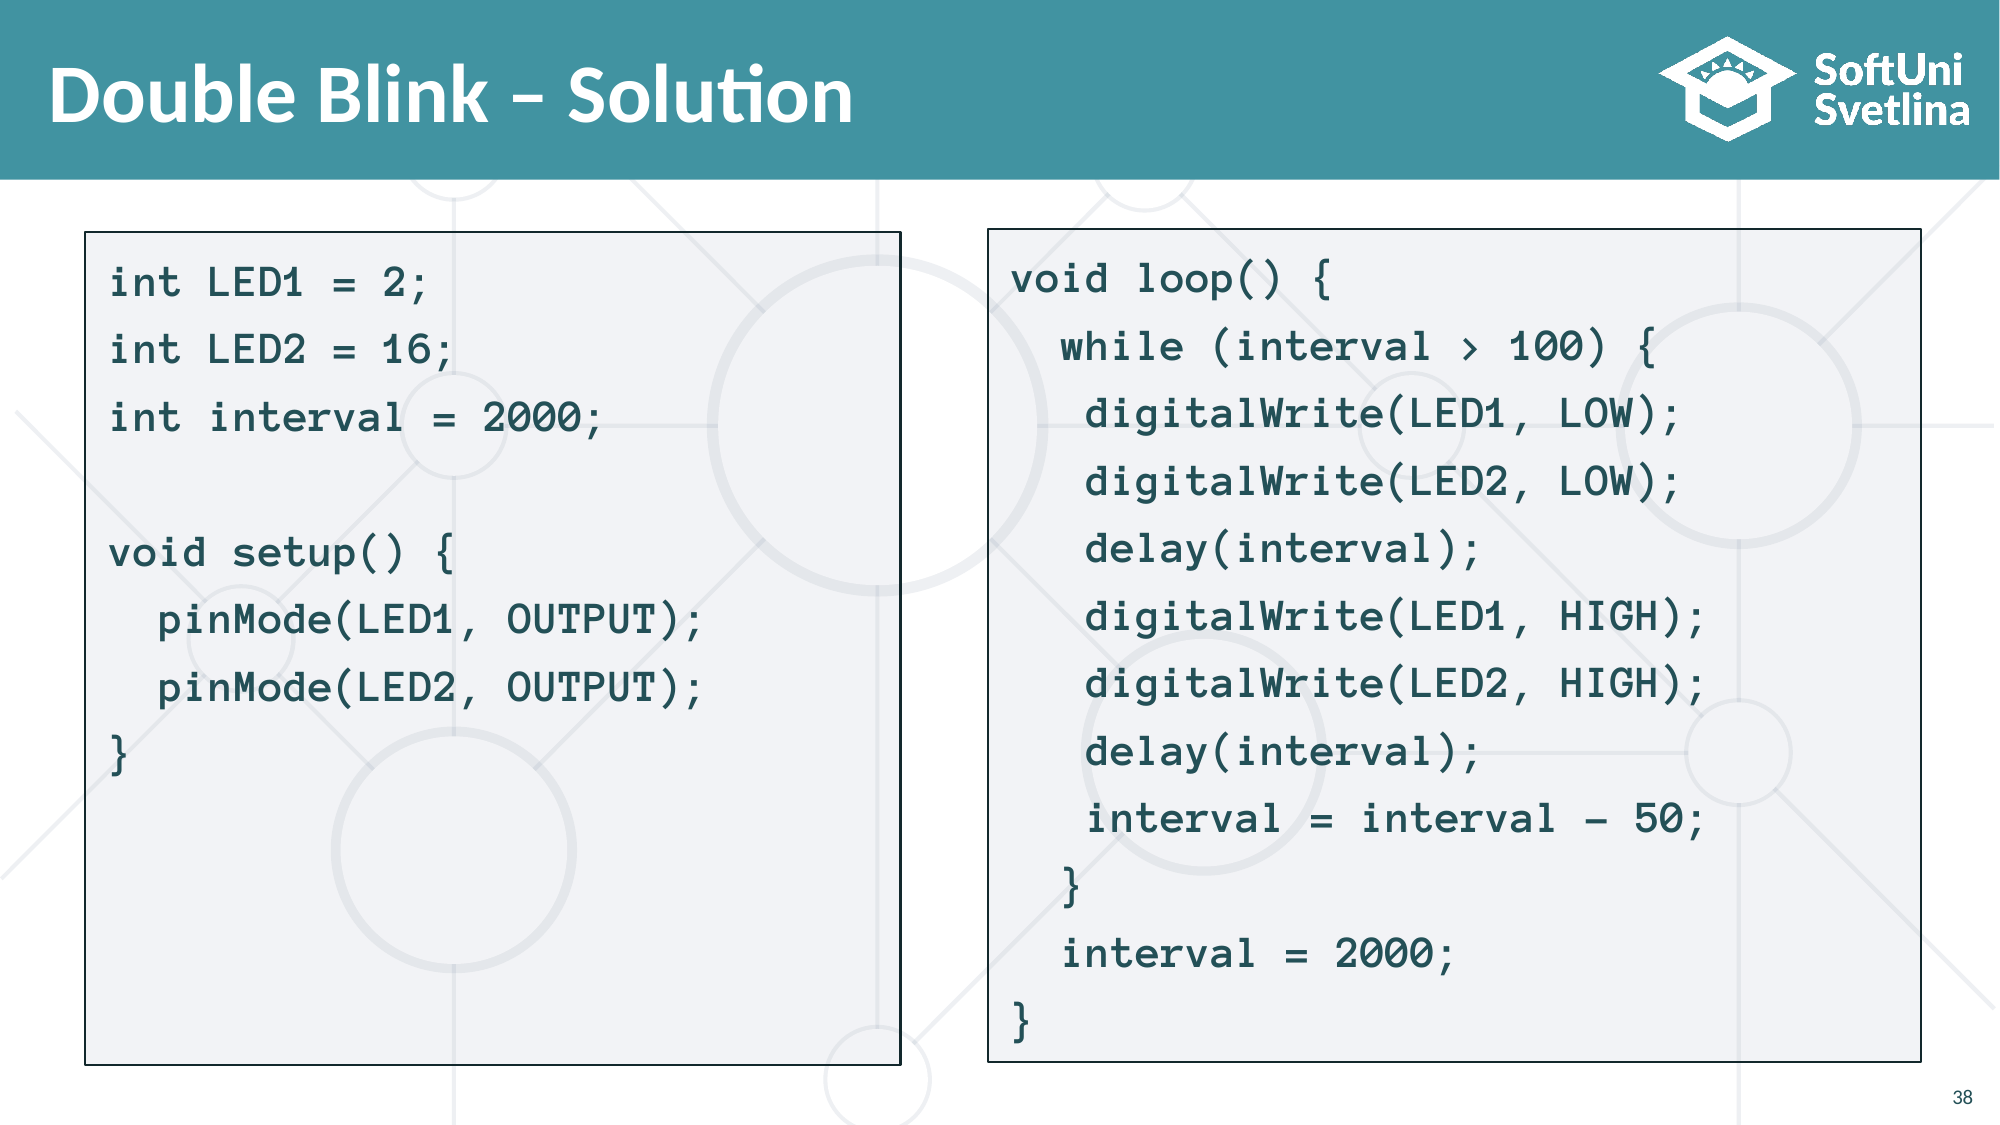

# Double Blink – Solution
void loop() {
  while (interval > 100) {
   digitalWrite(LED1, LOW);
   digitalWrite(LED2, LOW);
   delay(interval);
   digitalWrite(LED1, HIGH);
   digitalWrite(LED2, HIGH);
   delay(interval);
   interval = interval - 50;
  }
  interval = 2000;
}
int LED1 = 2;
int LED2 = 16;
int interval = 2000;

void setup() {
  pinMode(LED1, OUTPUT);
  pinMode(LED2, OUTPUT);
}

38